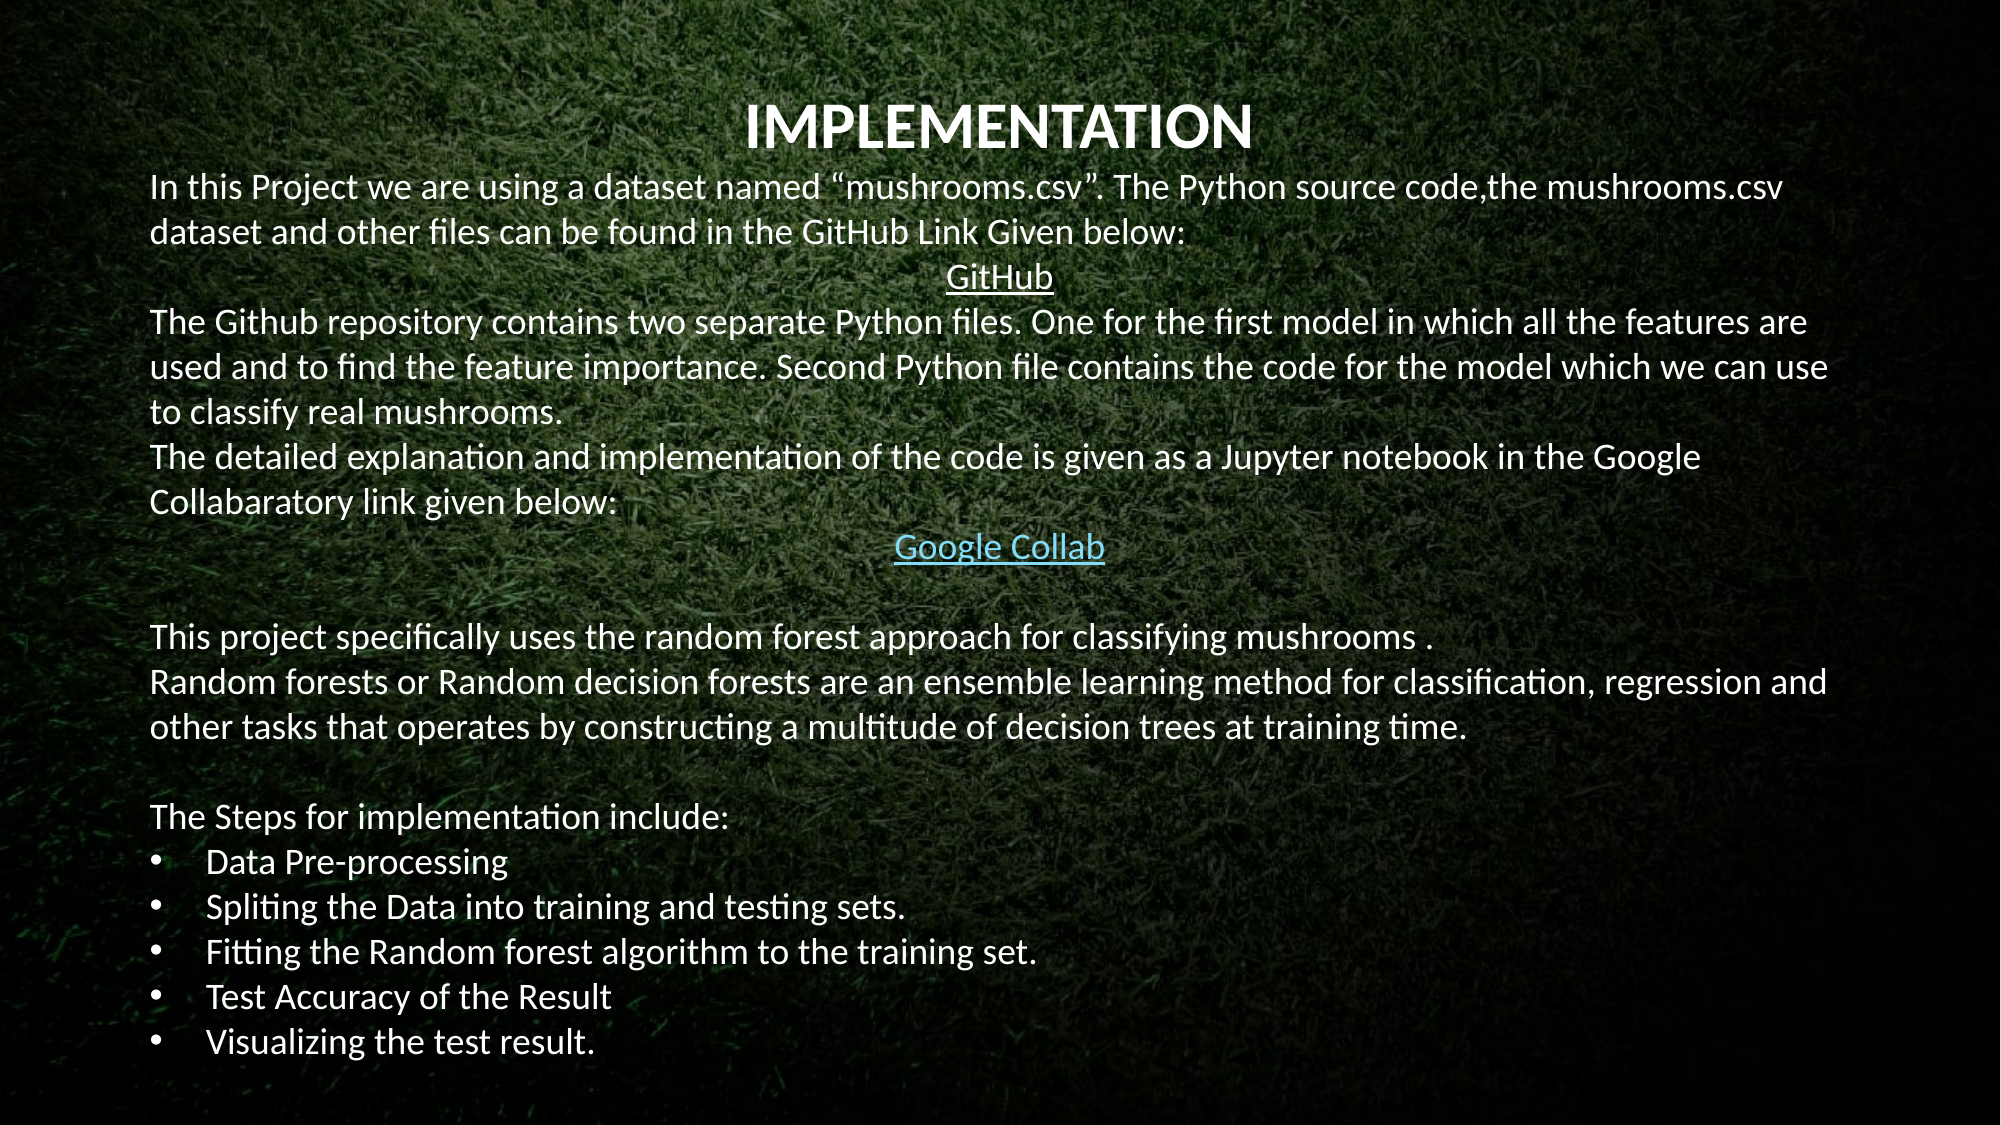

IMPLEMENTATION
In this Project we are using a dataset named “mushrooms.csv”. The Python source code,the mushrooms.csv dataset and other files can be found in the GitHub Link Given below:
GitHub
The Github repository contains two separate Python files. One for the first model in which all the features are used and to find the feature importance. Second Python file contains the code for the model which we can use to classify real mushrooms.
The detailed explanation and implementation of the code is given as a Jupyter notebook in the Google Collabaratory link given below:
Google Collab

This project specifically uses the random forest approach for classifying mushrooms .
Random forests or Random decision forests are an ensemble learning method for classification, regression and other tasks that operates by constructing a multitude of decision trees at training time.

The Steps for implementation include:
Data Pre-processing
Spliting the Data into training and testing sets.
Fitting the Random forest algorithm to the training set.
Test Accuracy of the Result
Visualizing the test result.